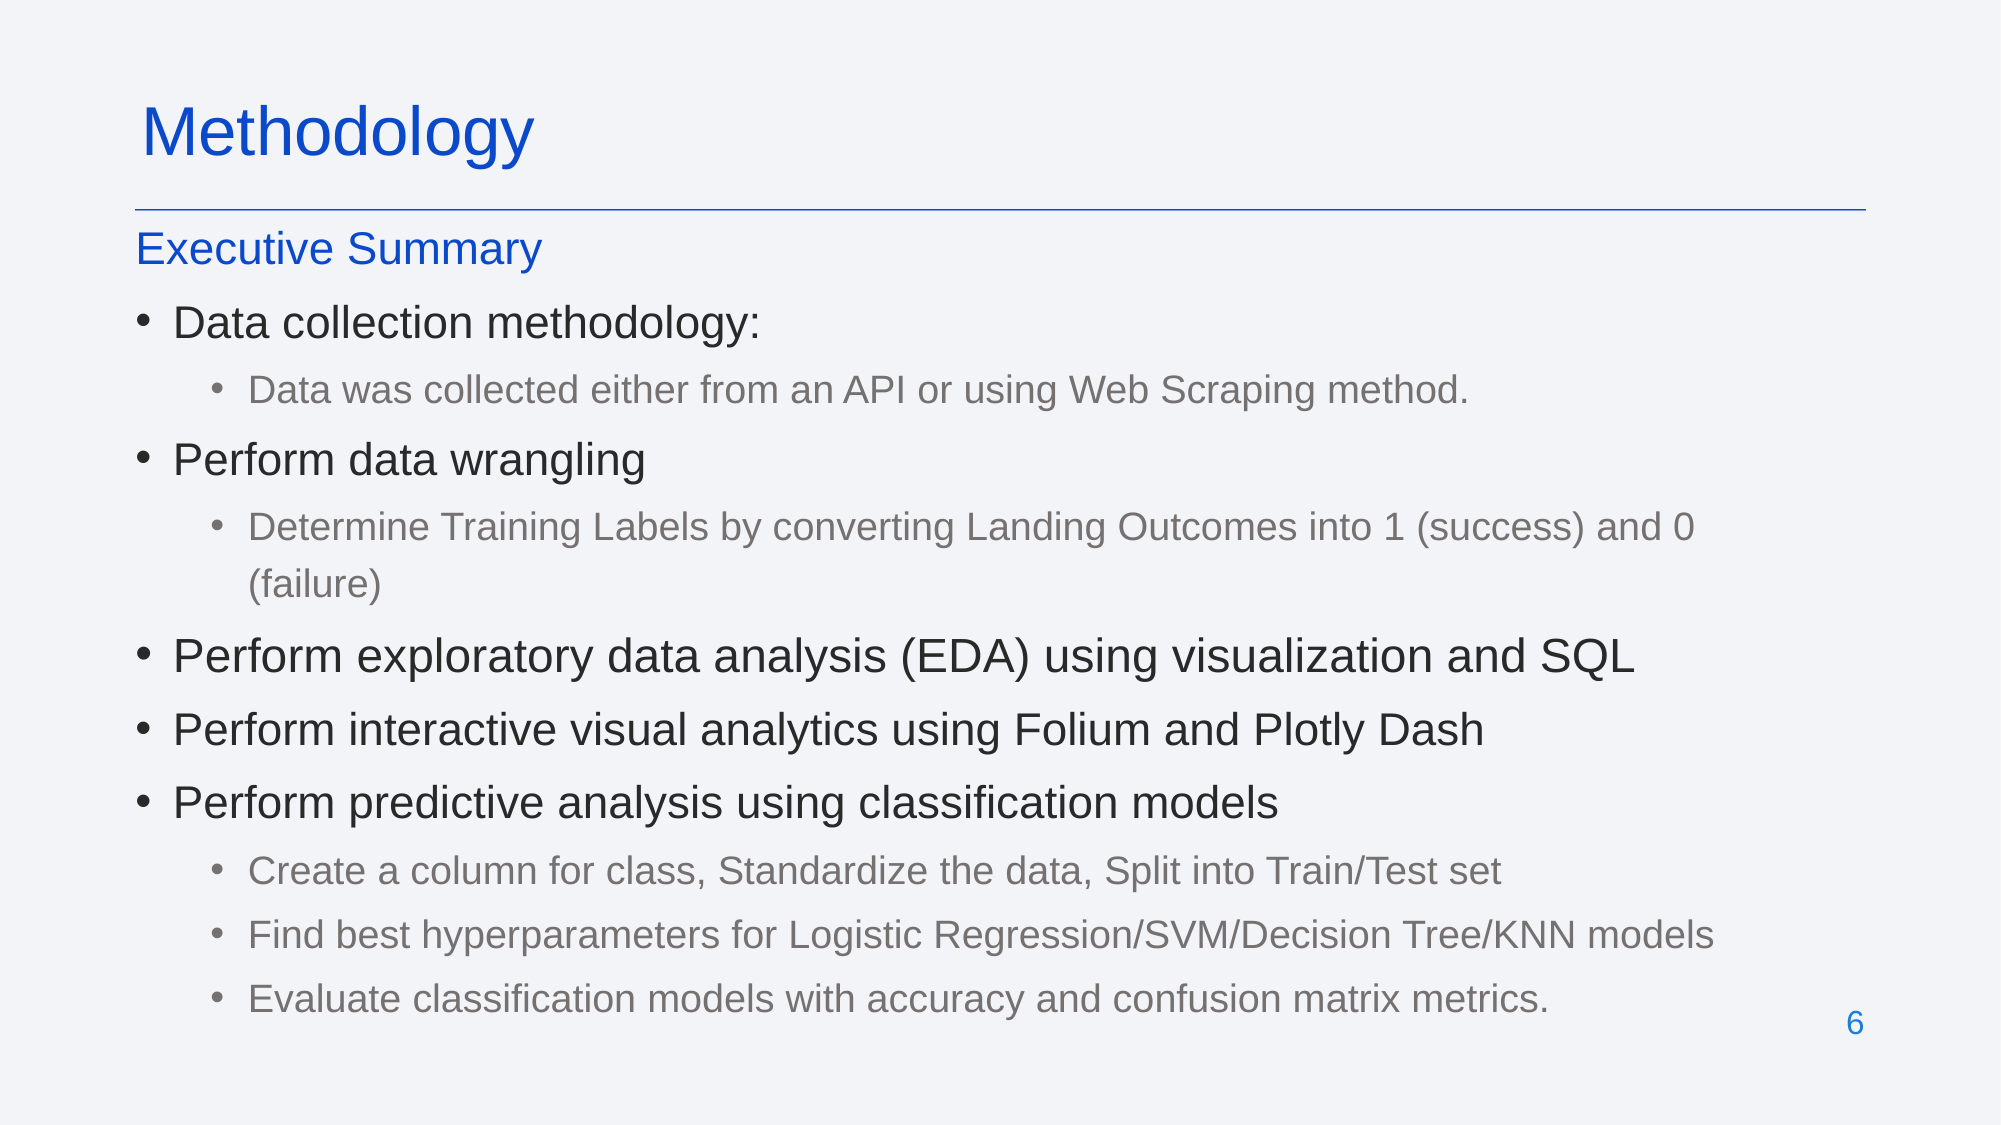

Methodology
Executive Summary
Data collection methodology:
Data was collected either from an API or using Web Scraping method.
Perform data wrangling
Determine Training Labels by converting Landing Outcomes into 1 (success) and 0 (failure)
Perform exploratory data analysis (EDA) using visualization and SQL
Perform interactive visual analytics using Folium and Plotly Dash
Perform predictive analysis using classification models
Create a column for class, Standardize the data, Split into Train/Test set
Find best hyperparameters for Logistic Regression/SVM/Decision Tree/KNN models
Evaluate classification models with accuracy and confusion matrix metrics.

6